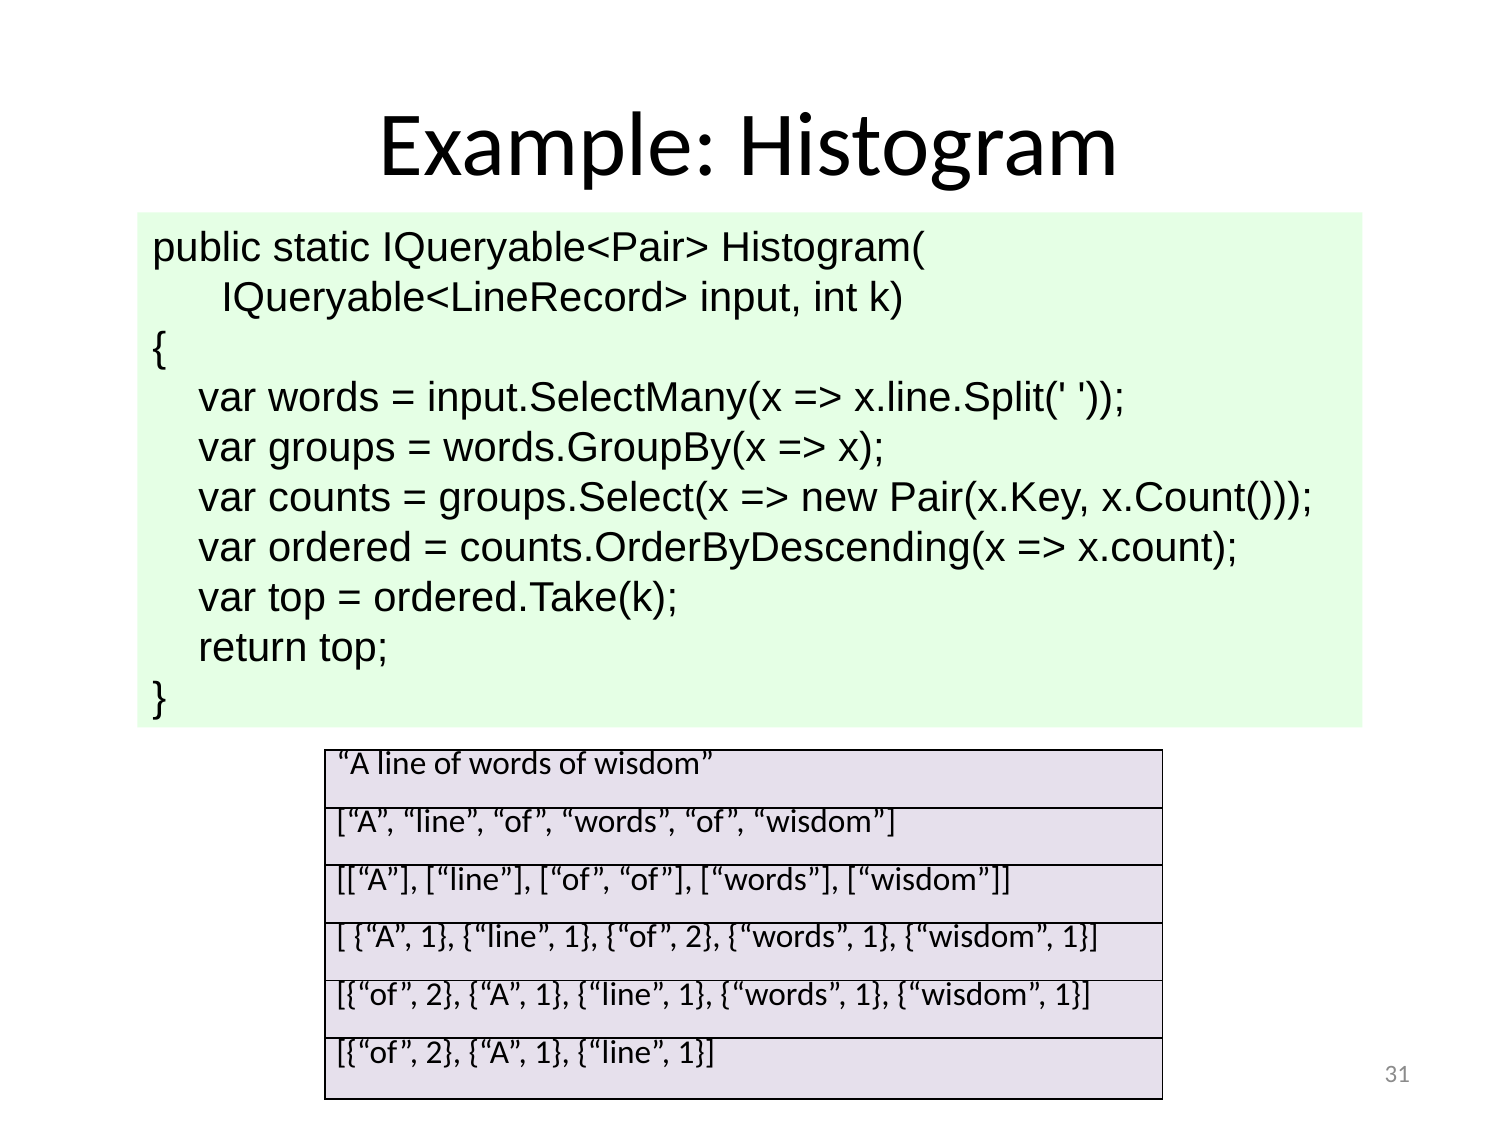

# Example: Histogram
public static IQueryable<Pair> Histogram(
      IQueryable<LineRecord> input, int k)
{
    var words = input.SelectMany(x => x.line.Split(' '));
    var groups = words.GroupBy(x => x);
    var counts = groups.Select(x => new Pair(x.Key, x.Count()));
    var ordered = counts.OrderByDescending(x => x.count);
    var top = ordered.Take(k);
    return top;
}
| “A line of words of wisdom” |
| --- |
| [“A”, “line”, “of”, “words”, “of”, “wisdom”] |
| [[“A”], [“line”], [“of”, “of”], [“words”], [“wisdom”]] |
| [ {“A”, 1}, {“line”, 1}, {“of”, 2}, {“words”, 1}, {“wisdom”, 1}] |
| [{“of”, 2}, {“A”, 1}, {“line”, 1}, {“words”, 1}, {“wisdom”, 1}] |
| [{“of”, 2}, {“A”, 1}, {“line”, 1}] |
31